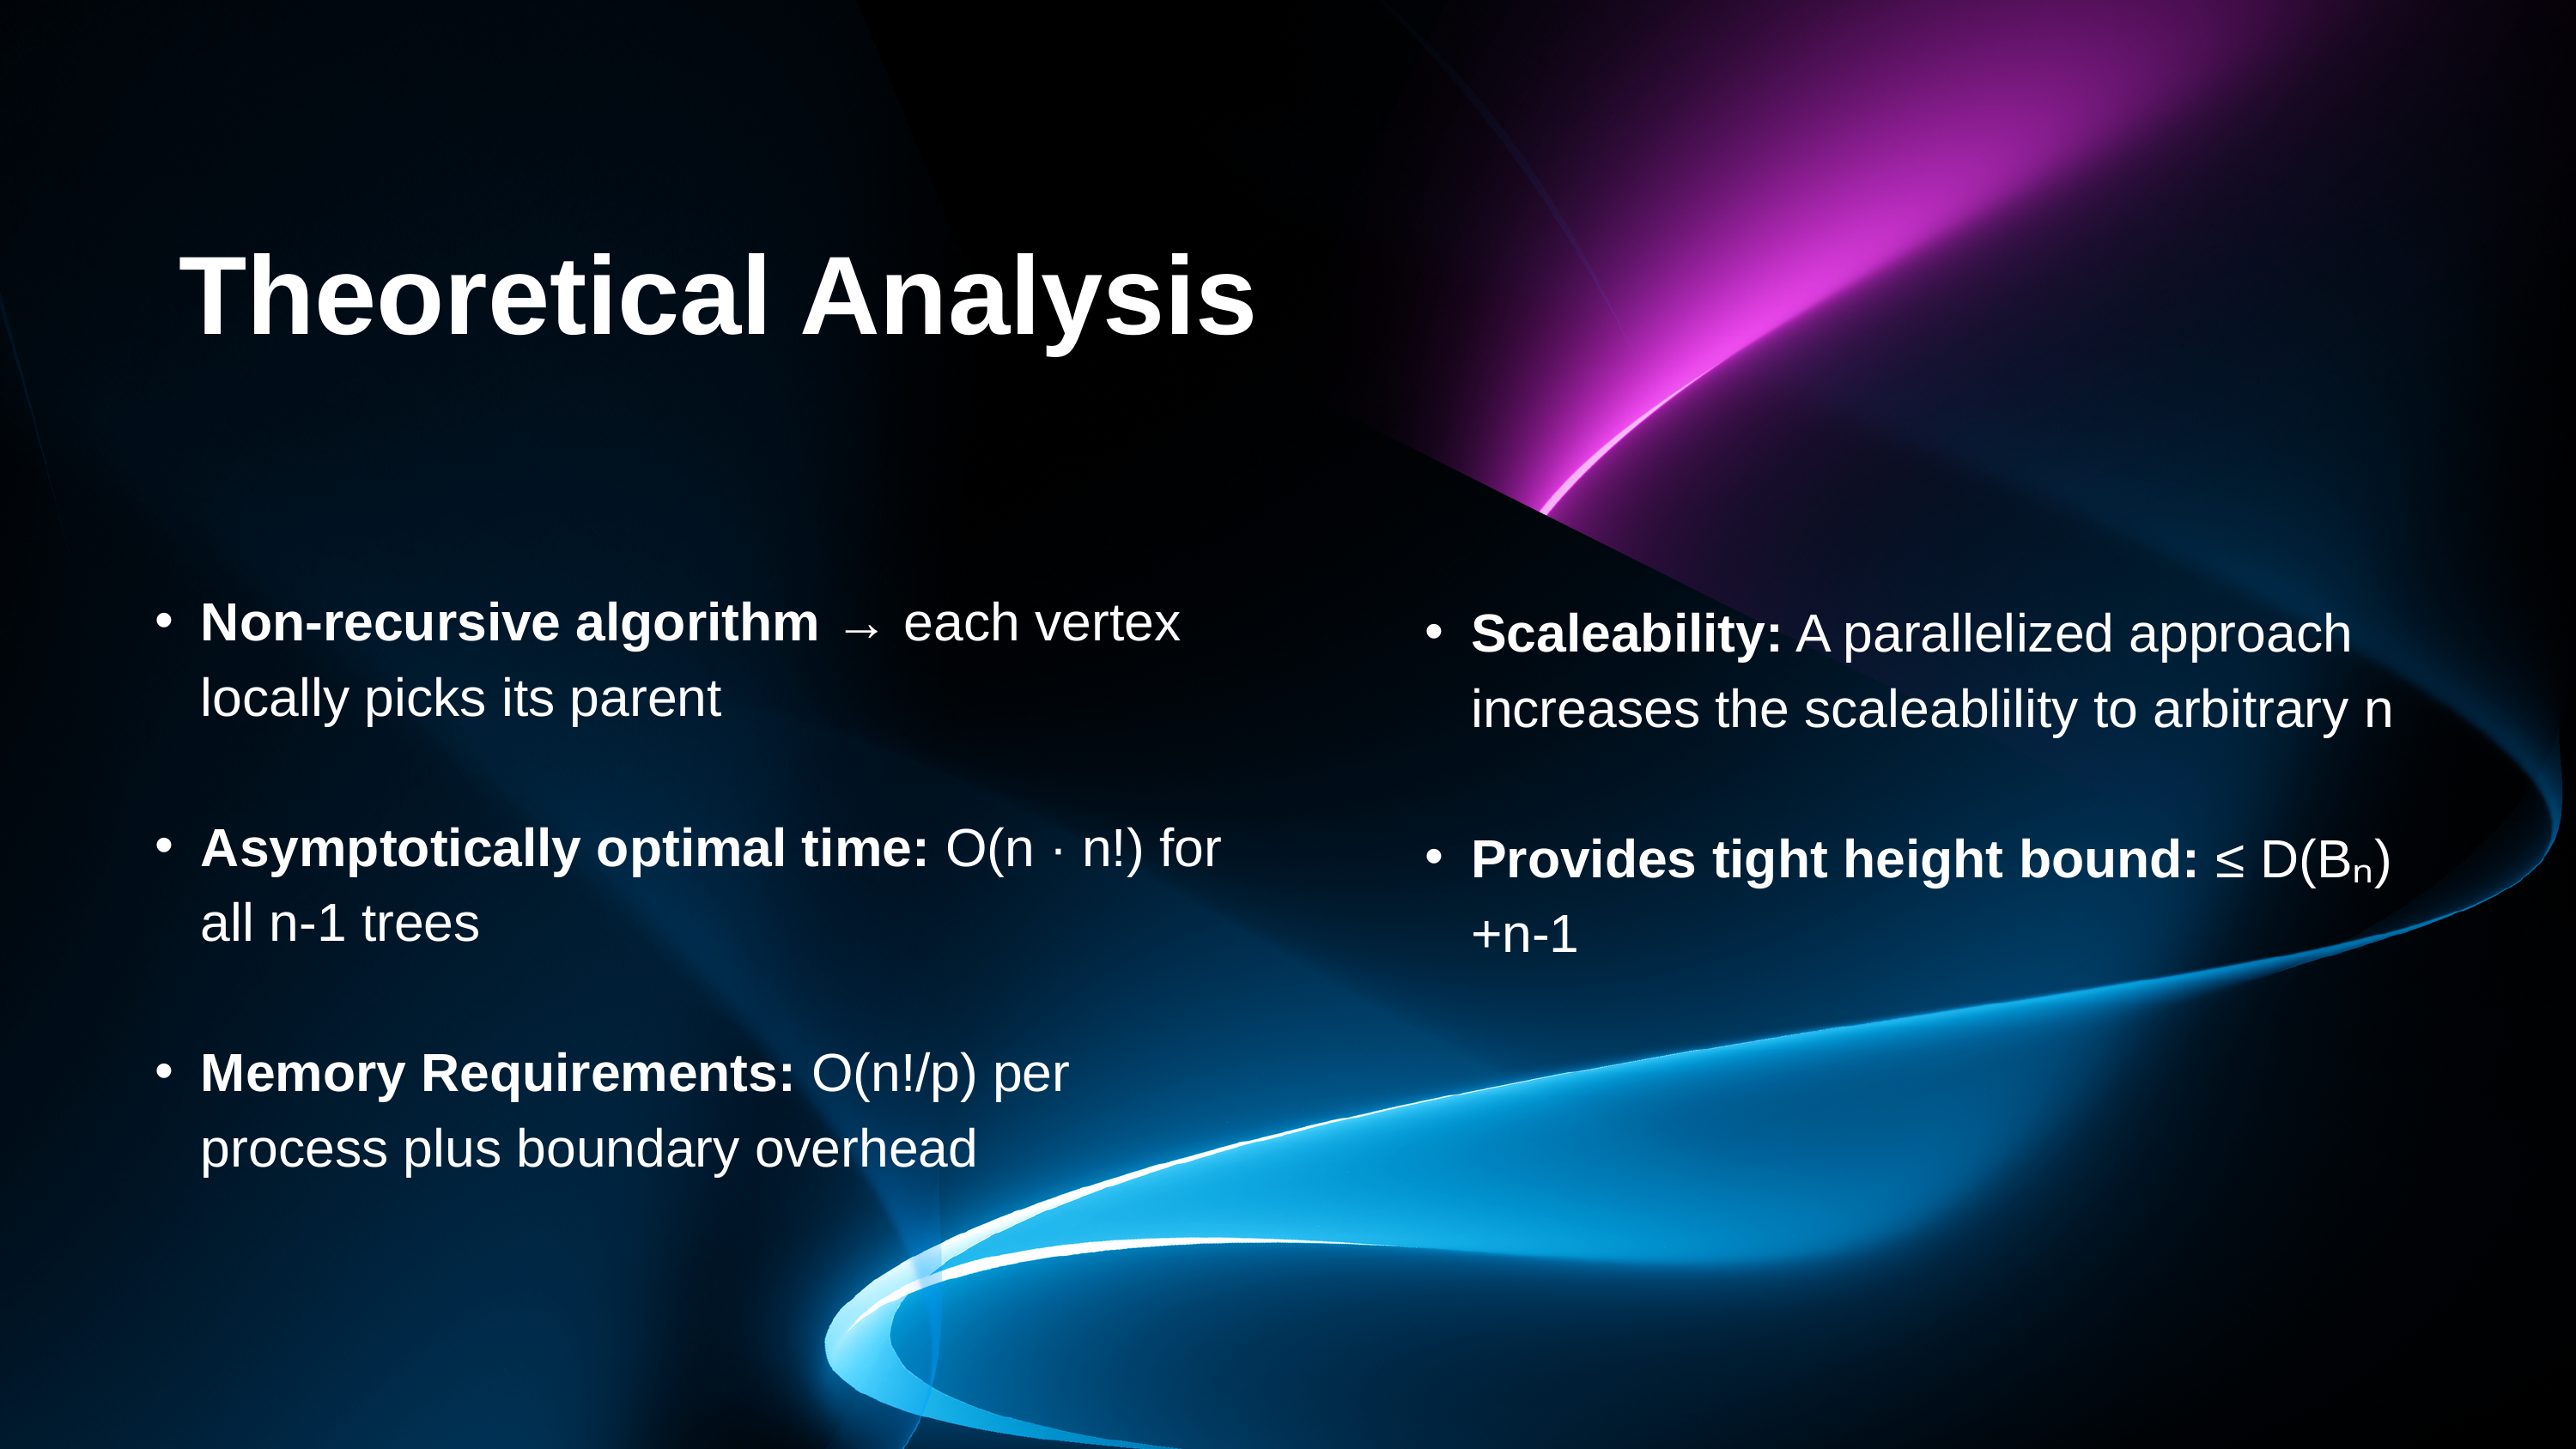

Theoretical Analysis

Scaleability: A parallelized approach increases the scaleablility to arbitrary n

Provides tight height bound: ≤ D(Bₙ)+n‑1

Non‑recursive algorithm → each vertex locally picks its parent

Asymptotically optimal time: O(n · n!) for all n‑1 trees​​

Memory Requirements: O(n!/p) per process plus boundary overhead